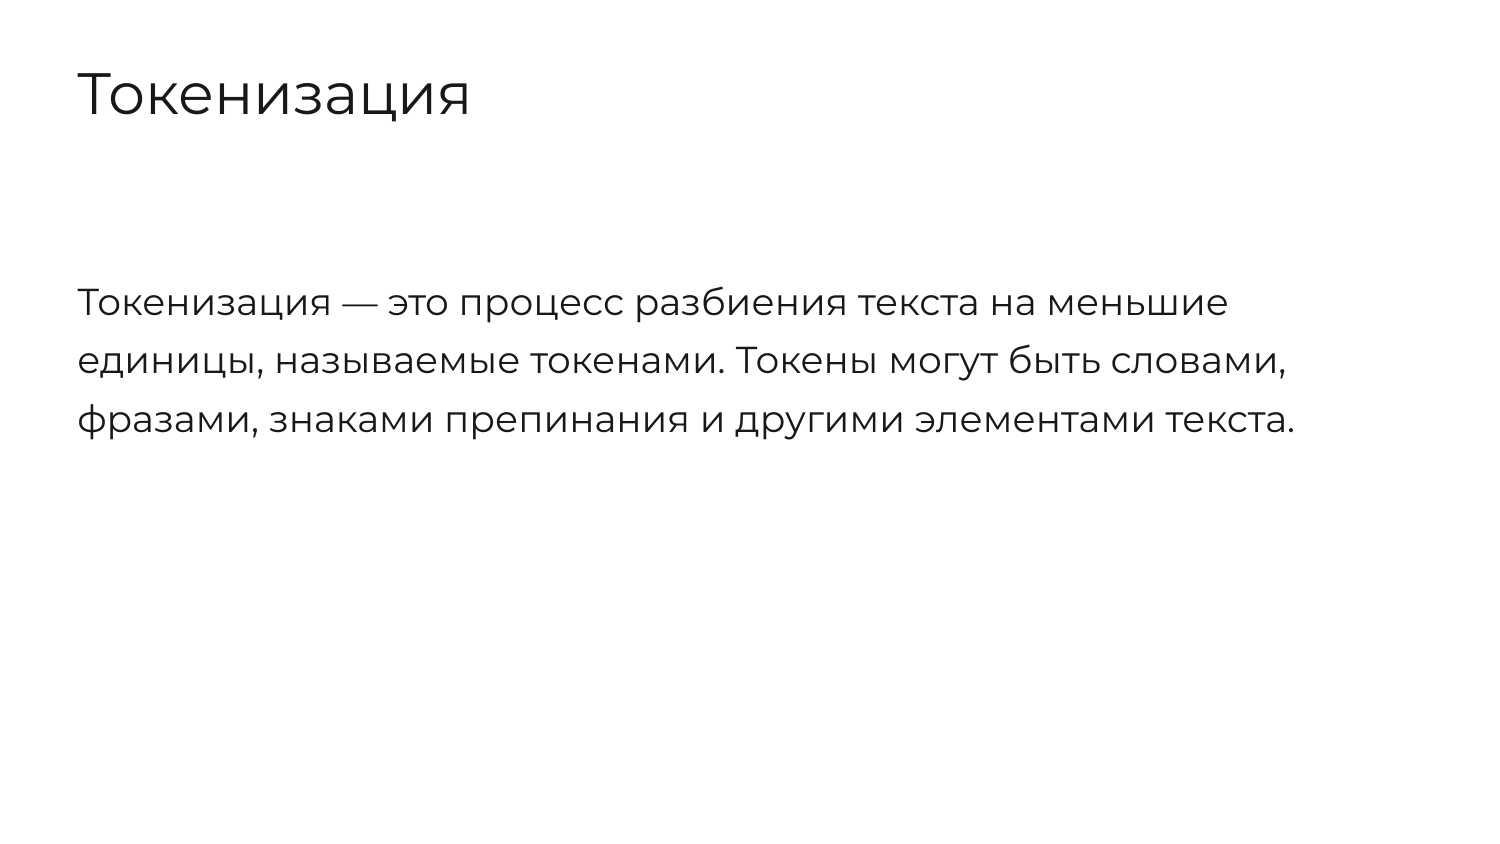

# Токенизация

Токенизация — это процесс разбиения текста на меньшие единицы, называемые токенами. Токены могут быть словами, фразами, знаками препинания и другими элементами текста.